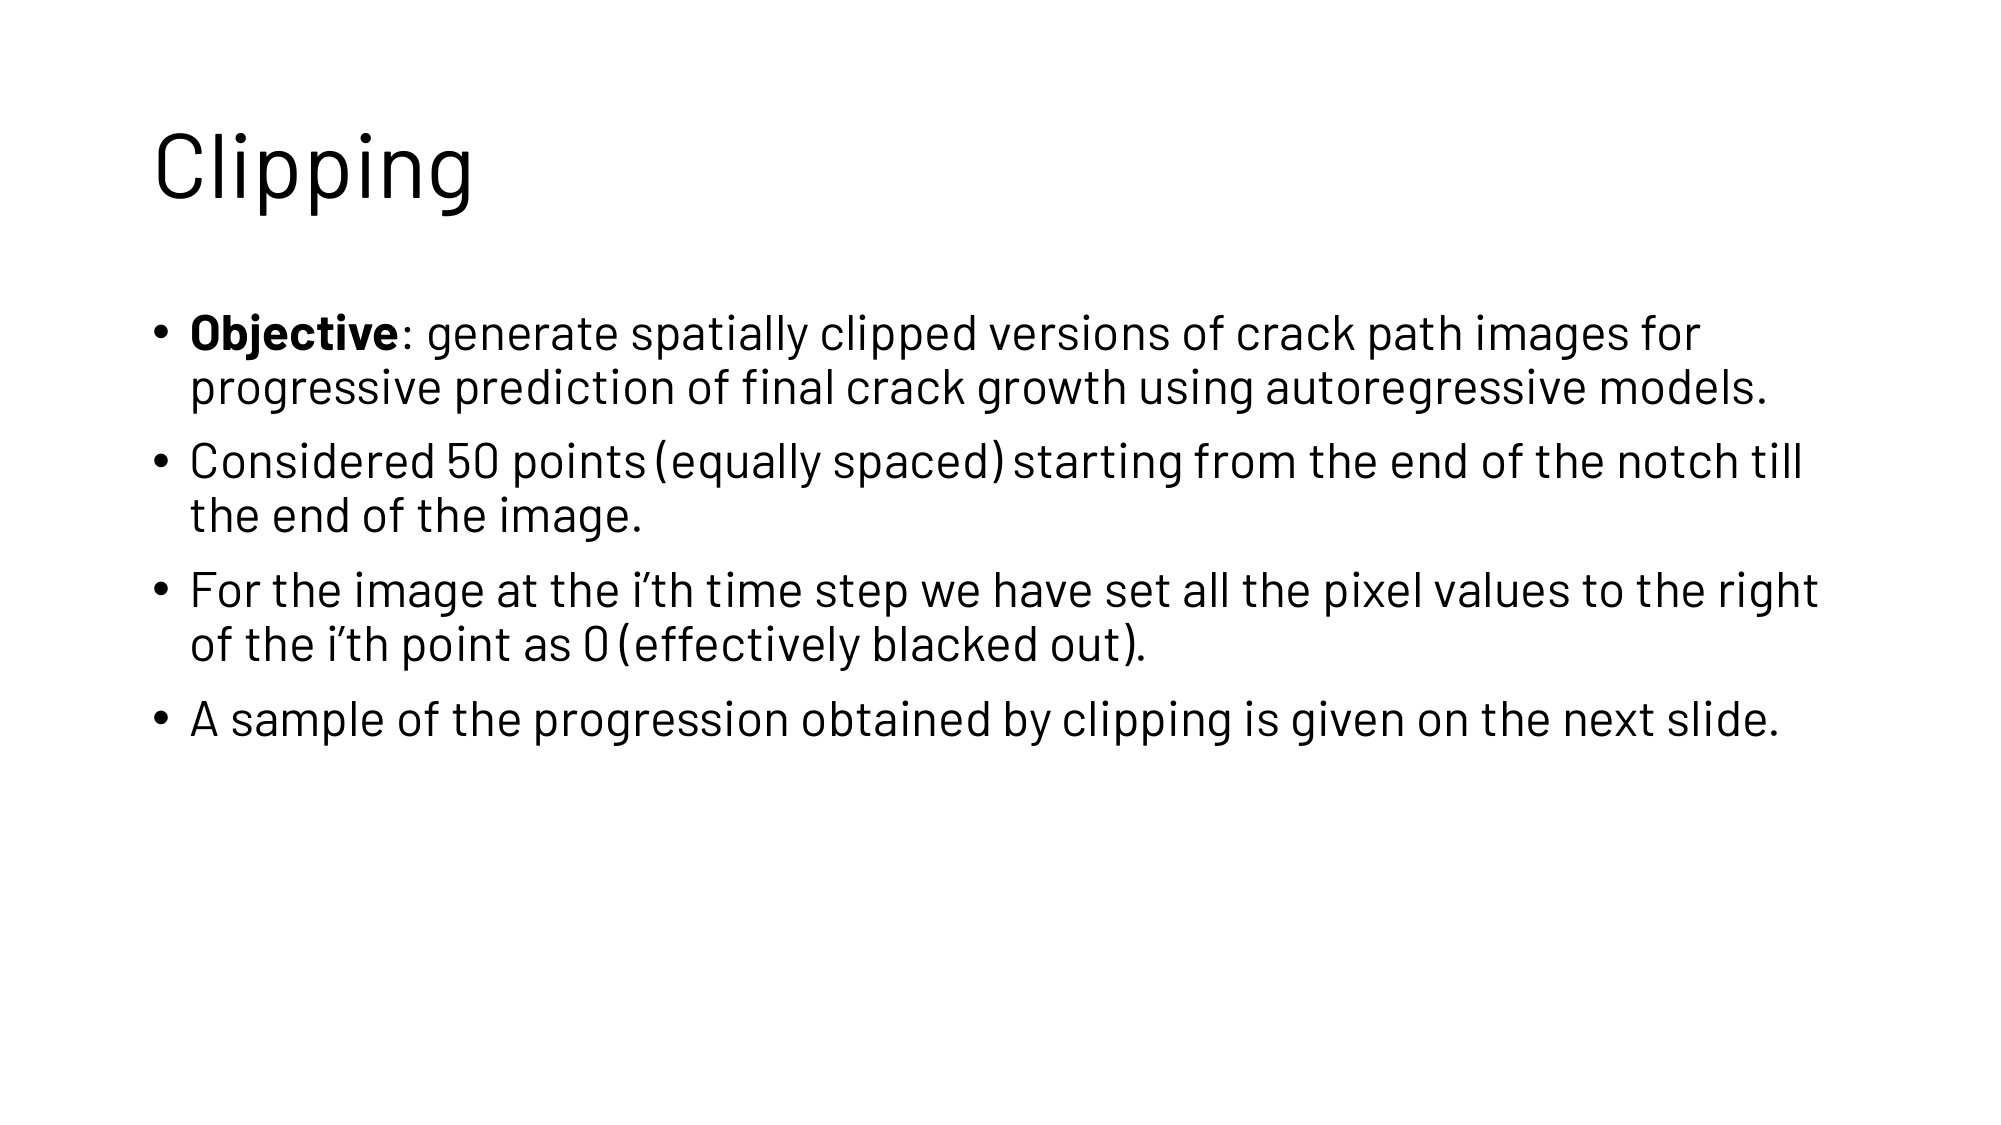

# Clipping
Objective: generate spatially clipped versions of crack path images for progressive prediction of final crack growth using autoregressive models.
Considered 50 points (equally spaced) starting from the end of the notch till the end of the image.
For the image at the i’th time step we have set all the pixel values to the right of the i’th point as 0 (effectively blacked out).
A sample of the progression obtained by clipping is given on the next slide.